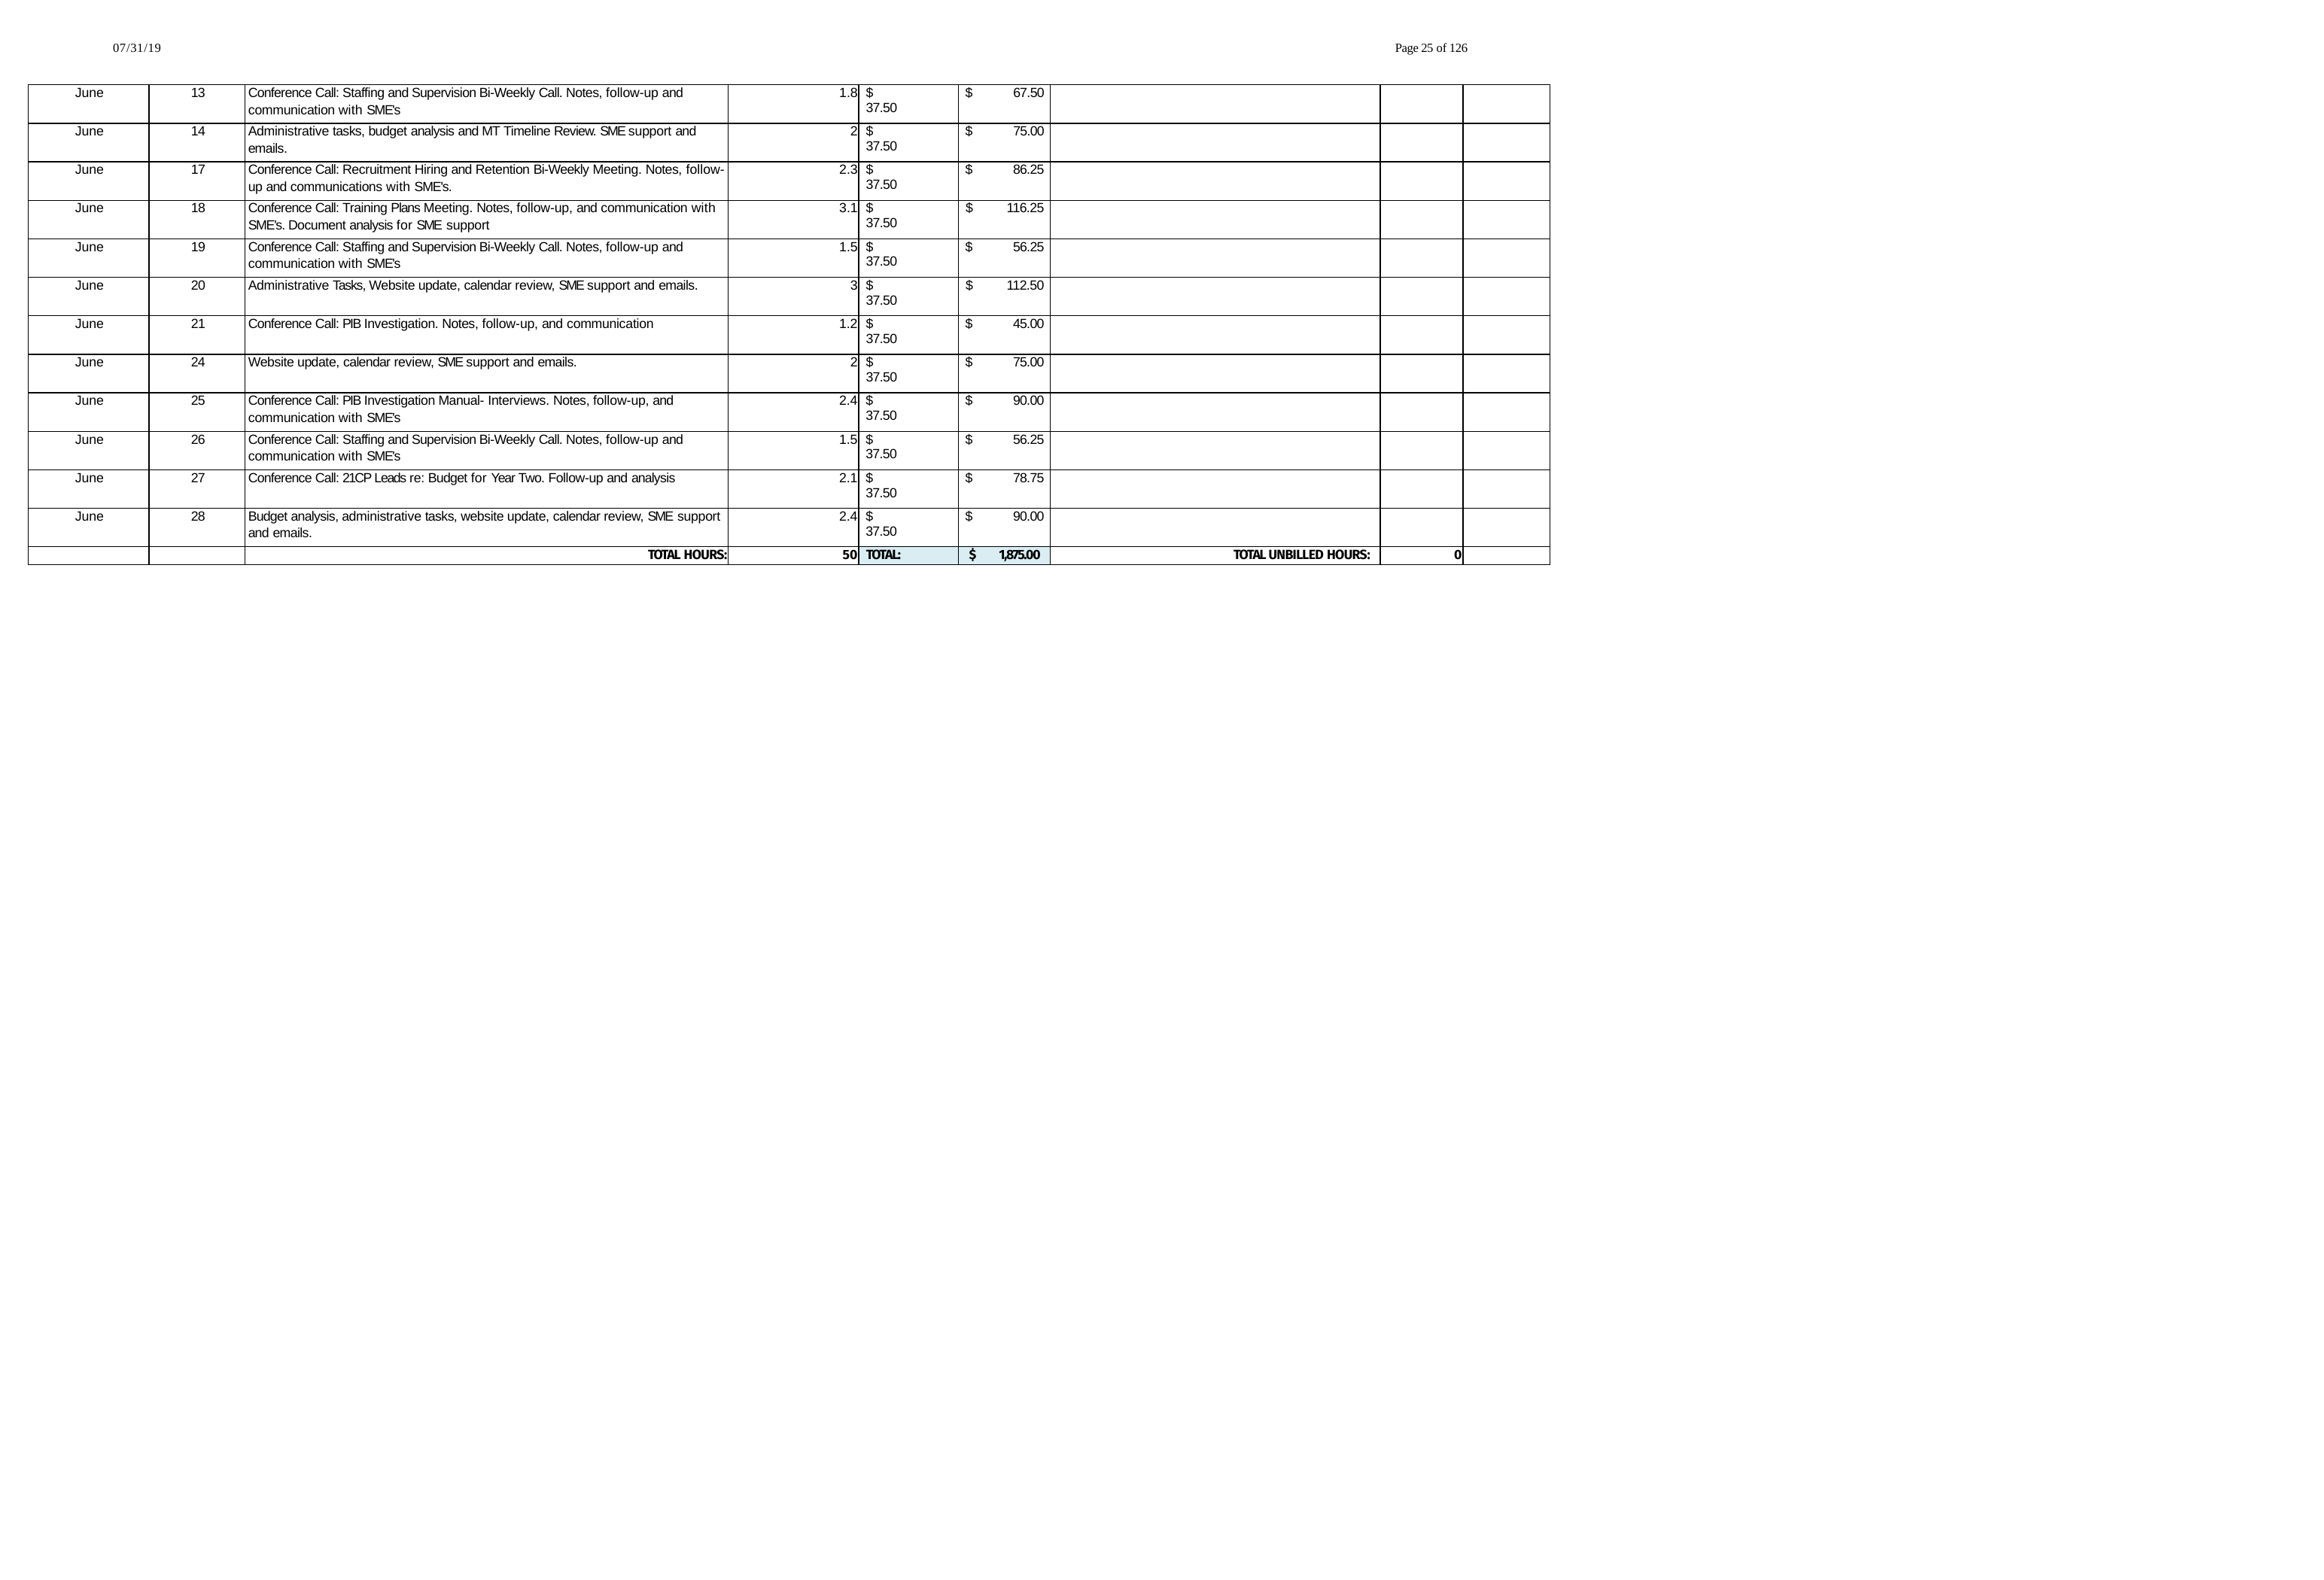

07/31/19
Page 25 of 126
| June | 13 | Conference Call: Staffing and Supervision Bi-Weekly Call. Notes, follow-up and communication with SME's | 1.8 | $ 37.50 | $ 67.50 |  |  |  |
| --- | --- | --- | --- | --- | --- | --- | --- | --- |
| June | 14 | Administrative tasks, budget analysis and MT Timeline Review. SME support and emails. | 2 | $ 37.50 | $ 75.00 |  |  |  |
| June | 17 | Conference Call: Recruitment Hiring and Retention Bi-Weekly Meeting. Notes, follow- up and communications with SME's. | 2.3 | $ 37.50 | $ 86.25 |  |  |  |
| June | 18 | Conference Call: Training Plans Meeting. Notes, follow-up, and communication with SME's. Document analysis for SME support | 3.1 | $ 37.50 | $ 116.25 |  |  |  |
| June | 19 | Conference Call: Staffing and Supervision Bi-Weekly Call. Notes, follow-up and communication with SME's | 1.5 | $ 37.50 | $ 56.25 |  |  |  |
| June | 20 | Administrative Tasks, Website update, calendar review, SME support and emails. | 3 | $ 37.50 | $ 112.50 |  |  |  |
| June | 21 | Conference Call: PIB Investigation. Notes, follow-up, and communication | 1.2 | $ 37.50 | $ 45.00 |  |  |  |
| June | 24 | Website update, calendar review, SME support and emails. | 2 | $ 37.50 | $ 75.00 |  |  |  |
| June | 25 | Conference Call: PIB Investigation Manual- Interviews. Notes, follow-up, and communication with SME's | 2.4 | $ 37.50 | $ 90.00 |  |  |  |
| June | 26 | Conference Call: Staffing and Supervision Bi-Weekly Call. Notes, follow-up and communication with SME's | 1.5 | $ 37.50 | $ 56.25 |  |  |  |
| June | 27 | Conference Call: 21CP Leads re: Budget for Year Two. Follow-up and analysis | 2.1 | $ 37.50 | $ 78.75 |  |  |  |
| June | 28 | Budget analysis, administrative tasks, website update, calendar review, SME support and emails. | 2.4 | $ 37.50 | $ 90.00 |  |  |  |
|  |  | TOTAL HOURS: | 50 | TOTAL: | $ 1,875.00 | TOTAL UNBILLED HOURS: | 0 |  |